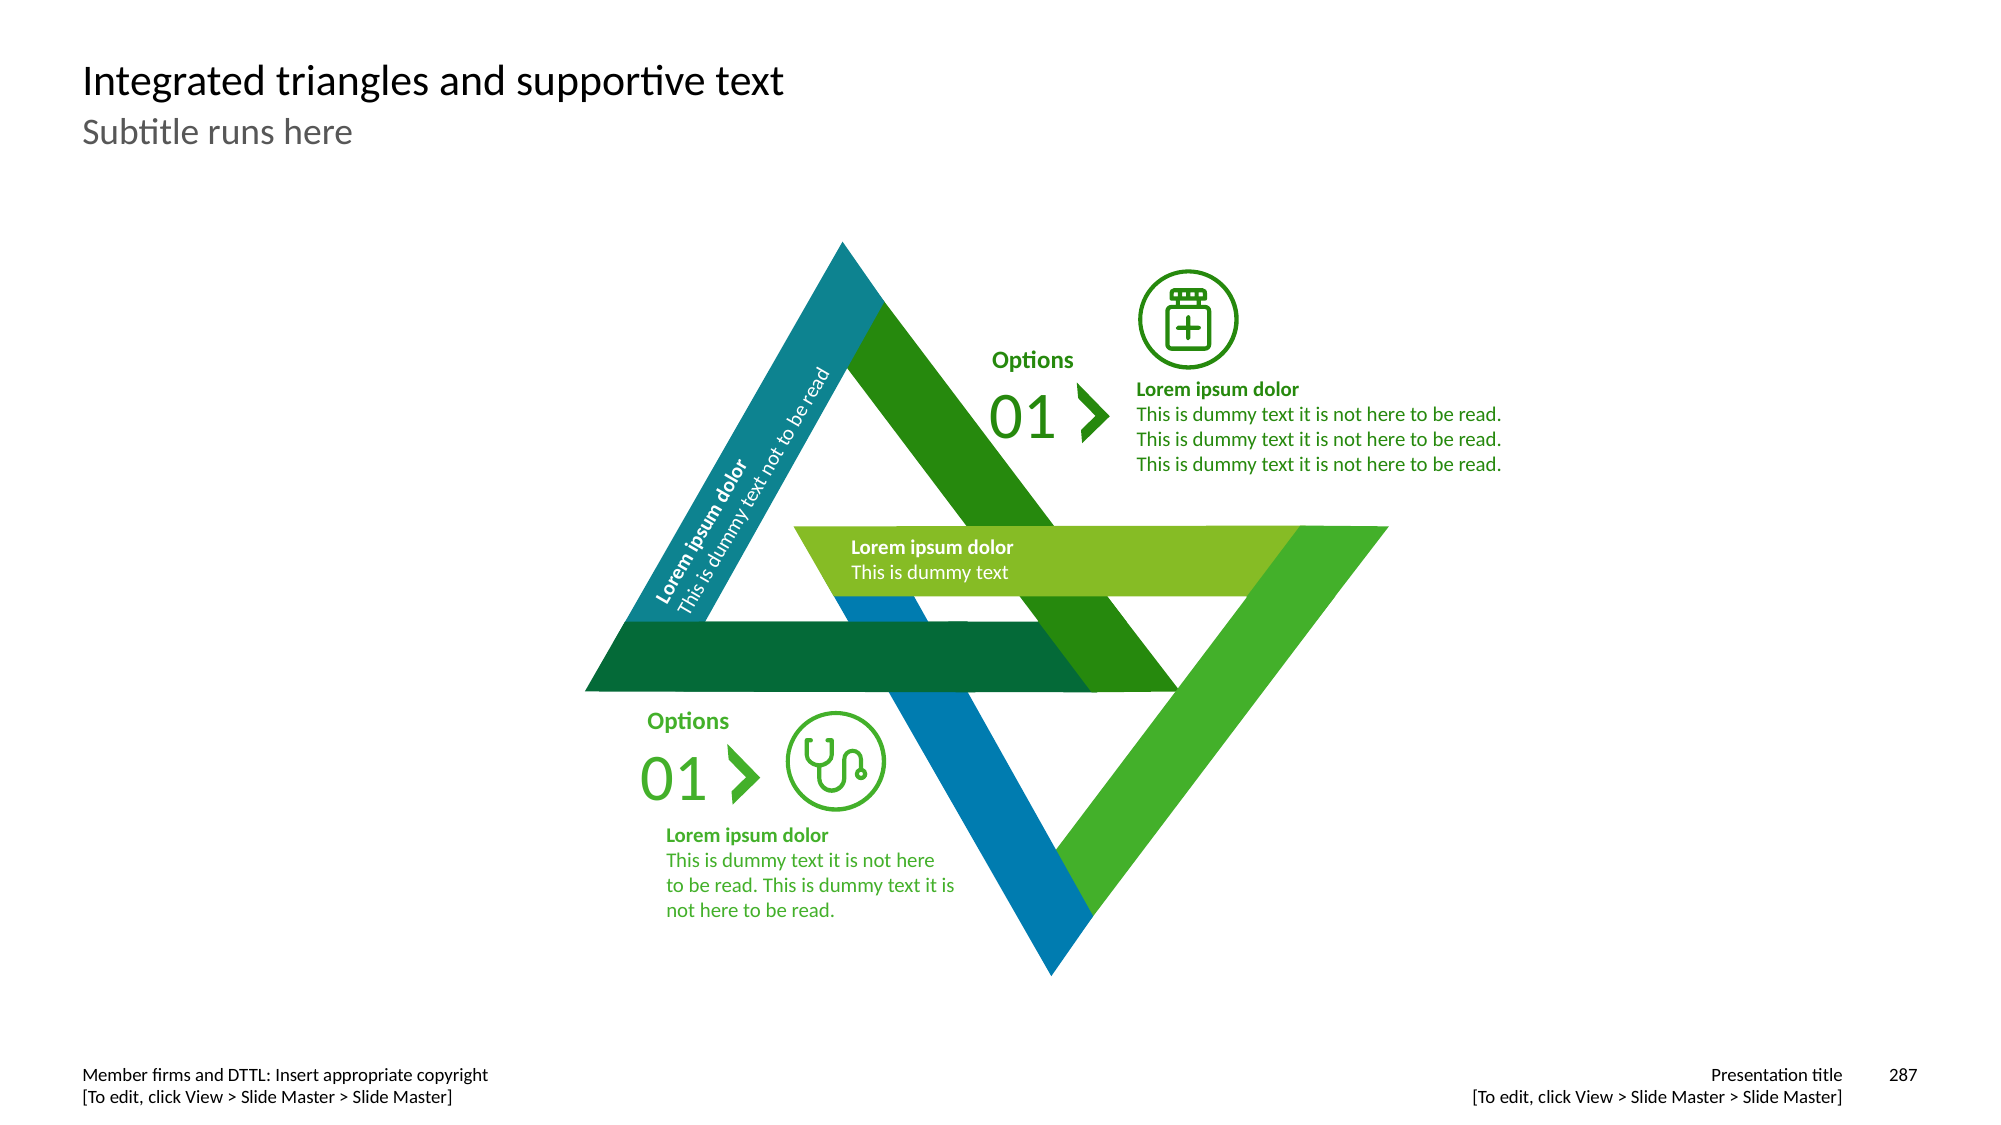

# Integrated triangles and supportive text
Subtitle runs here

Options
01
Lorem ipsum dolor
This is dummy text it is not here to be read. This is dummy text it is not here to be read. This is dummy text it is not here to be read.

Lorem ipsum dolor
This is dummy text not to be read

Lorem ipsum dolor
This is dummy text

Options

01

Lorem ipsum dolor
This is dummy text it is not here to be read. This is dummy text it is not here to be read.